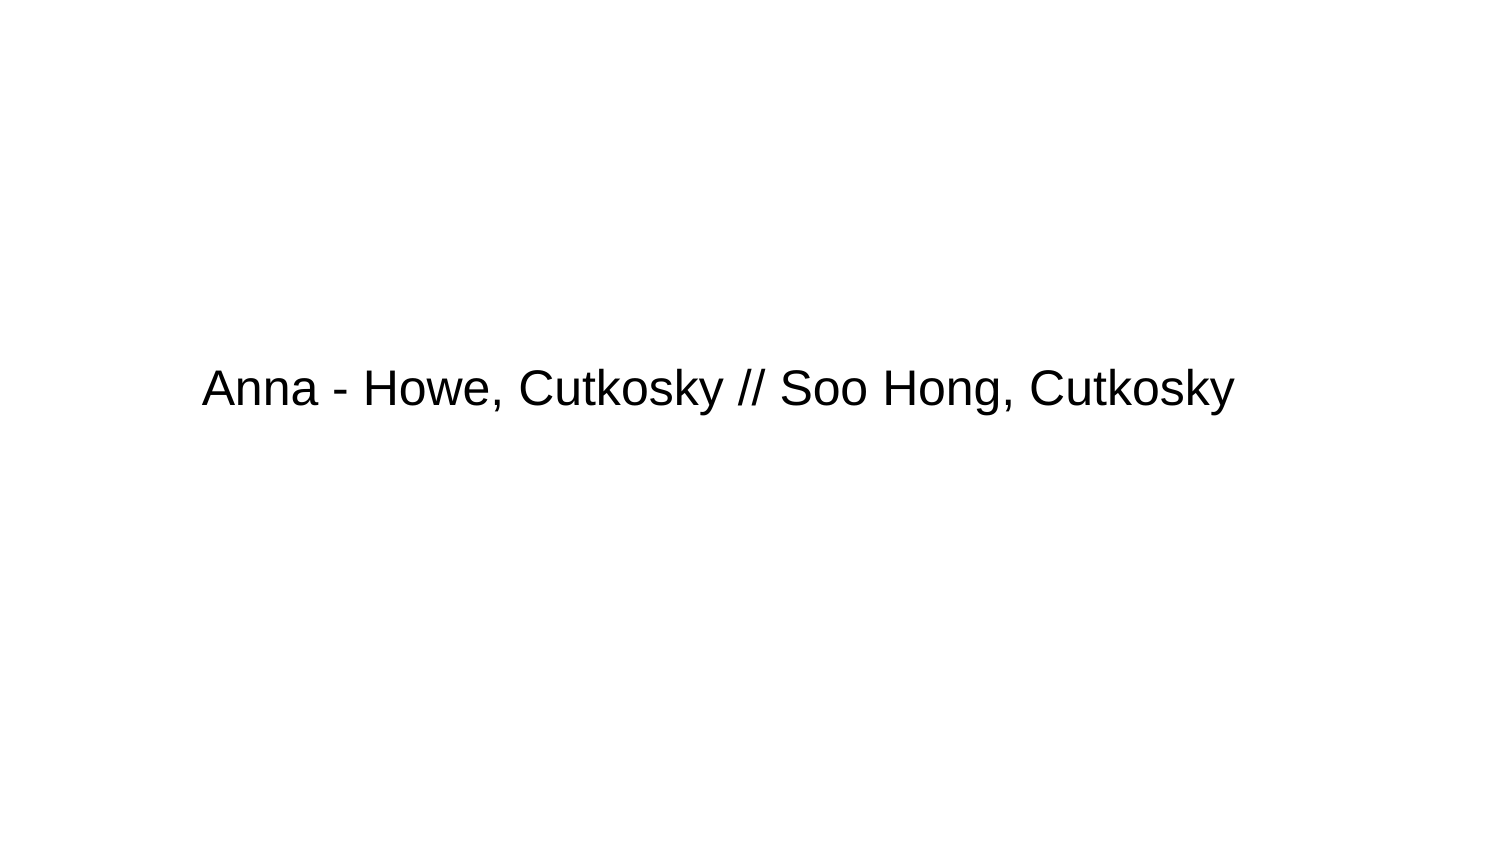

# Anna - Howe, Cutkosky // Soo Hong, Cutkosky